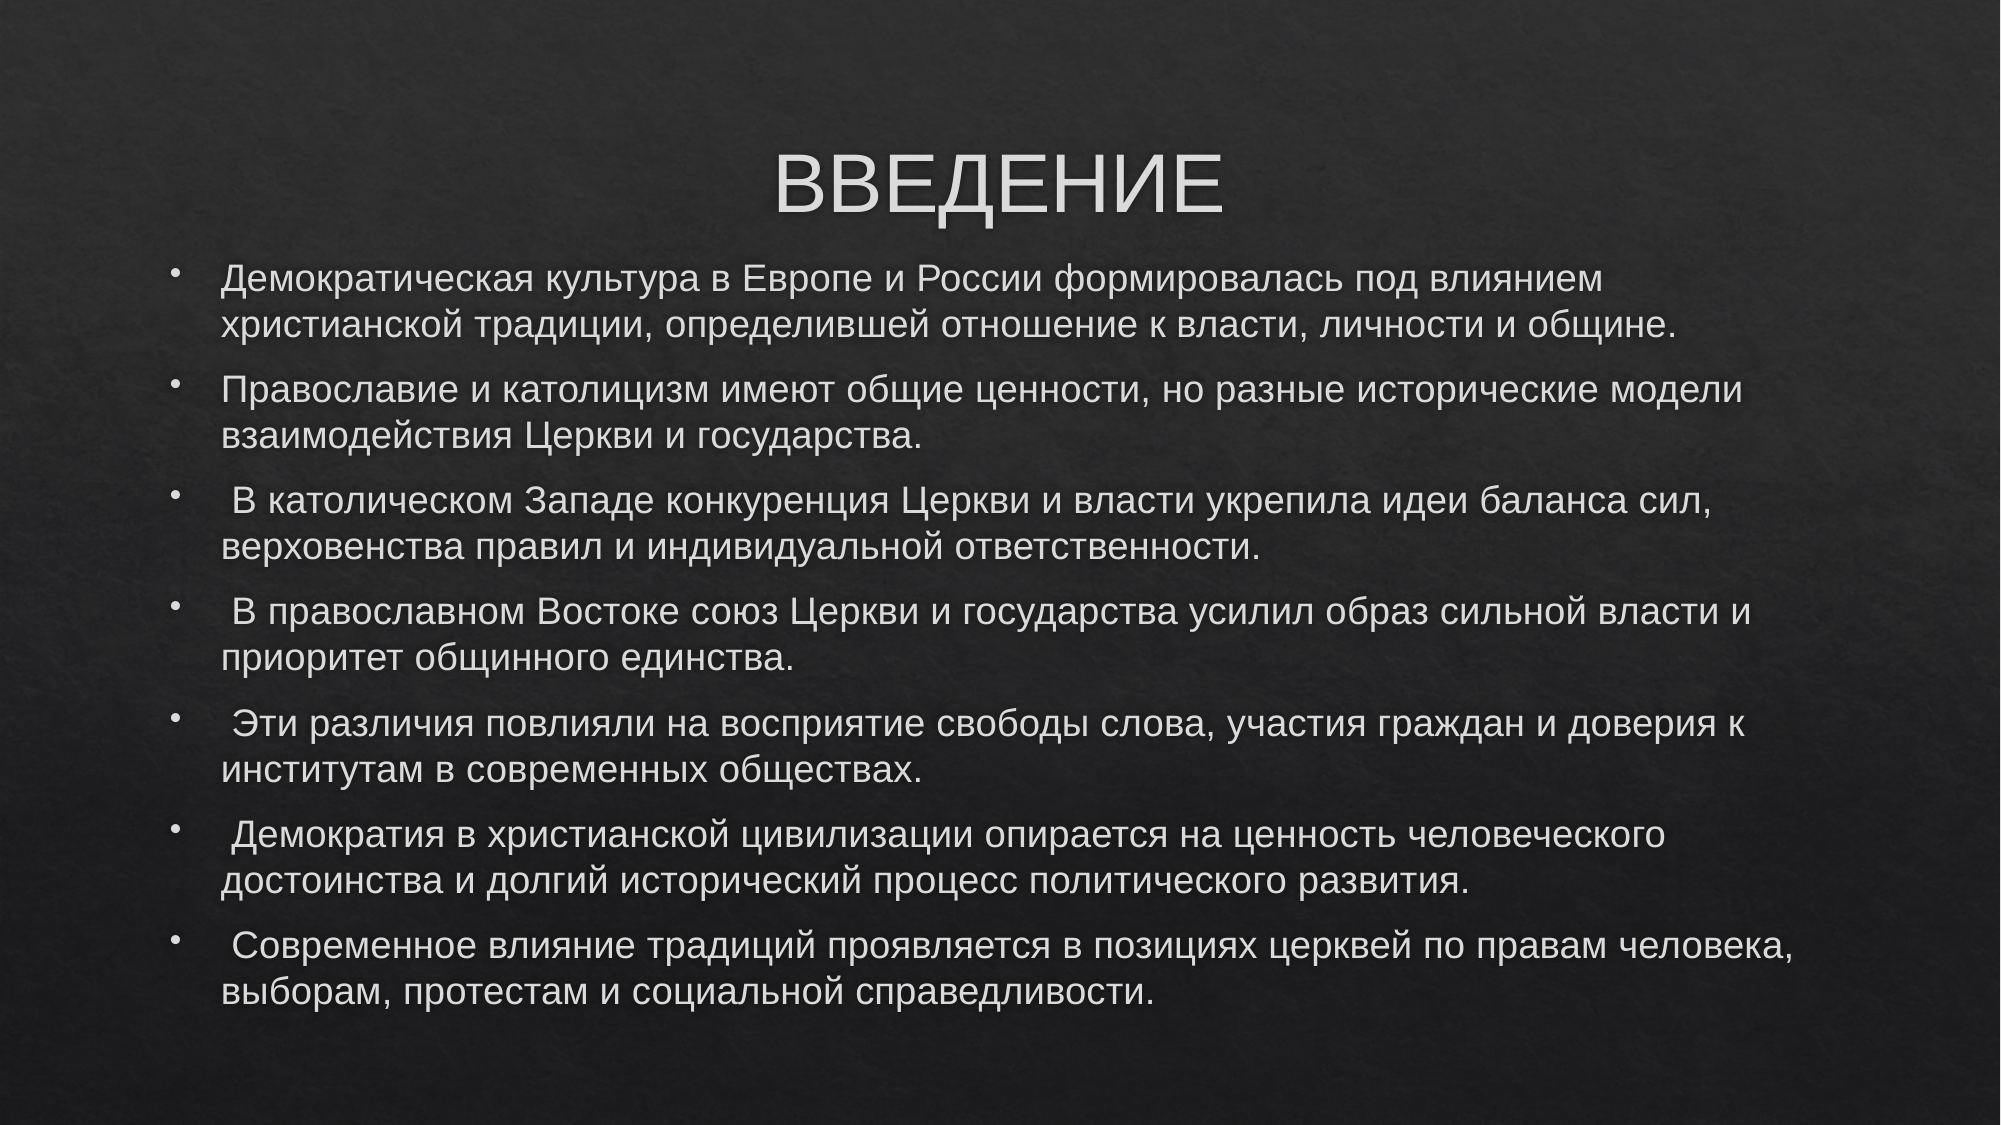

# ВВЕДЕНИЕ
Демократическая культура в Европе и России формировалась под влиянием христианской традиции, определившей отношение к власти, личности и общине.
Православие и католицизм имеют общие ценности, но разные исторические модели взаимодействия Церкви и государства.
 В католическом Западе конкуренция Церкви и власти укрепила идеи баланса сил, верховенства правил и индивидуальной ответственности.
 В православном Востоке союз Церкви и государства усилил образ сильной власти и приоритет общинного единства.
 Эти различия повлияли на восприятие свободы слова, участия граждан и доверия к институтам в современных обществах.
 Демократия в христианской цивилизации опирается на ценность человеческого достоинства и долгий исторический процесс политического развития.
 Современное влияние традиций проявляется в позициях церквей по правам человека, выборам, протестам и социальной справедливости.